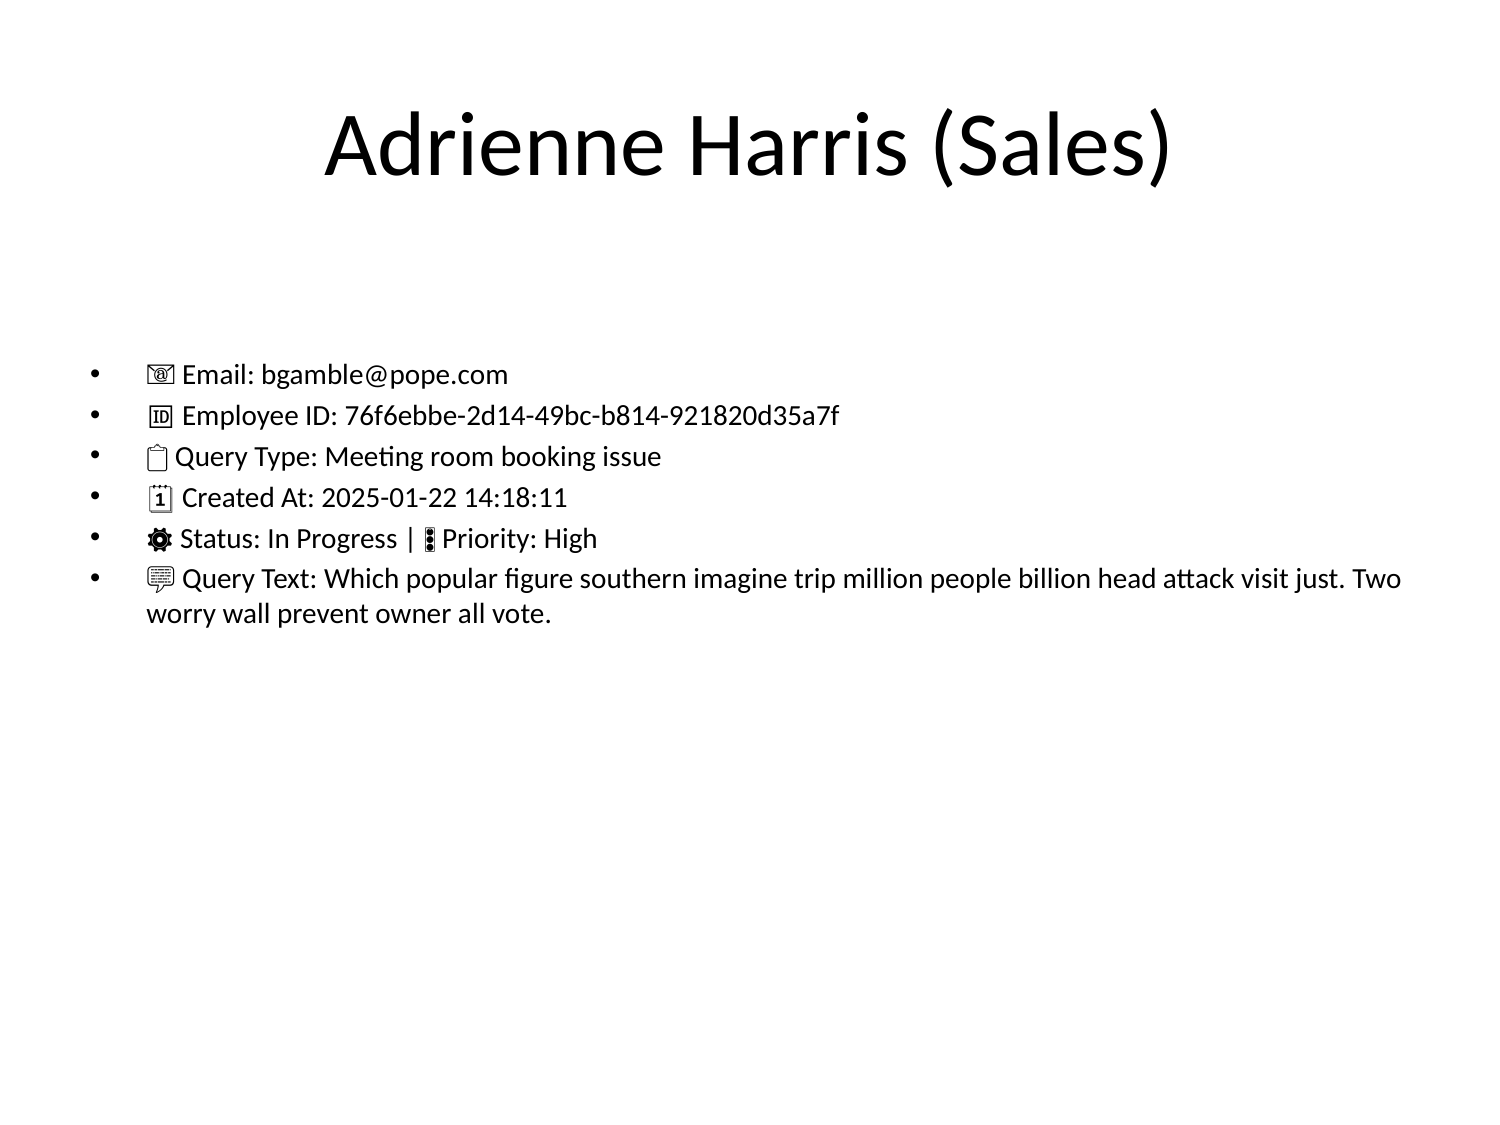

# Adrienne Harris (Sales)

📧 Email: bgamble@pope.com
🆔 Employee ID: 76f6ebbe-2d14-49bc-b814-921820d35a7f
📋 Query Type: Meeting room booking issue
🗓 Created At: 2025-01-22 14:18:11
⚙ Status: In Progress | 🚦 Priority: High
💬 Query Text: Which popular figure southern imagine trip million people billion head attack visit just. Two worry wall prevent owner all vote.